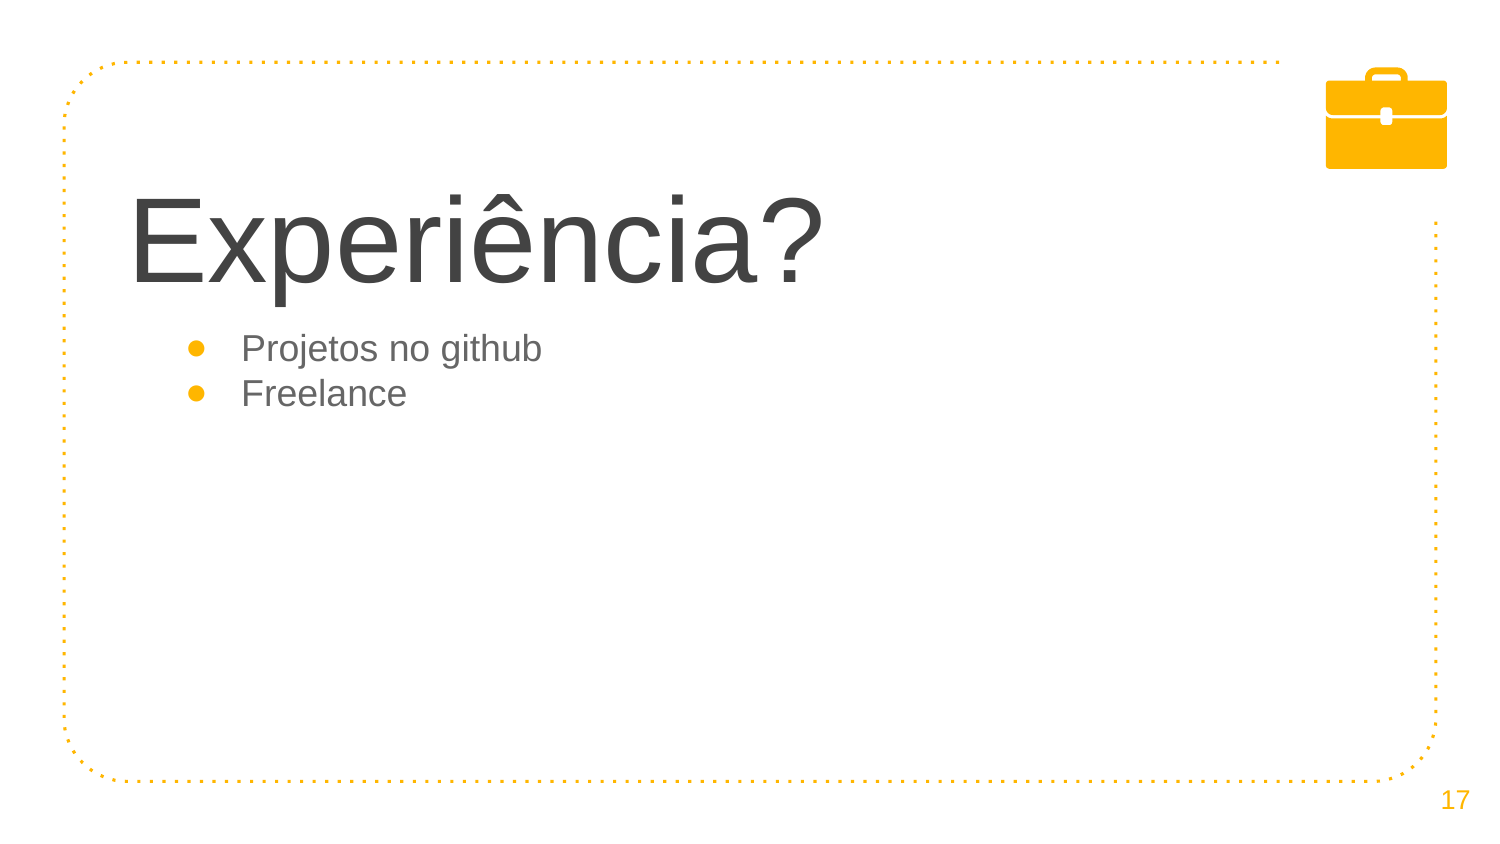

# Experiência?
Projetos no github
Freelance
17